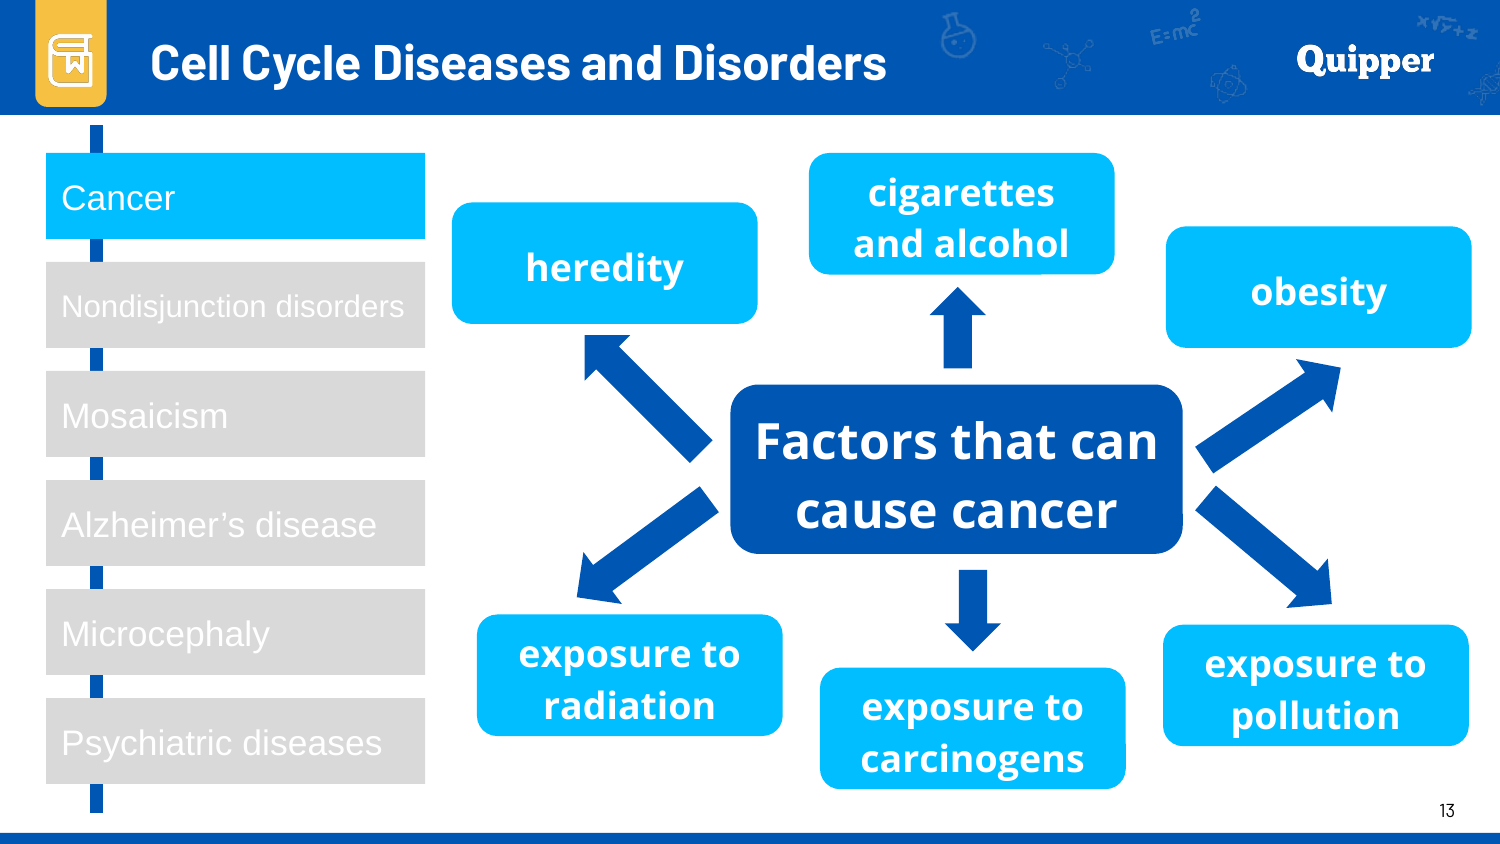

Cell Cycle Diseases and Disorders
Cancer
cigarettes and alcohol
heredity
obesity
Nondisjunction disorders

Mosaicism

Factors that can cause cancer
Alzheimer’s disease

Microcephaly
exposure to radiation
exposure to pollution
exposure to carcinogens
Psychiatric diseases
13